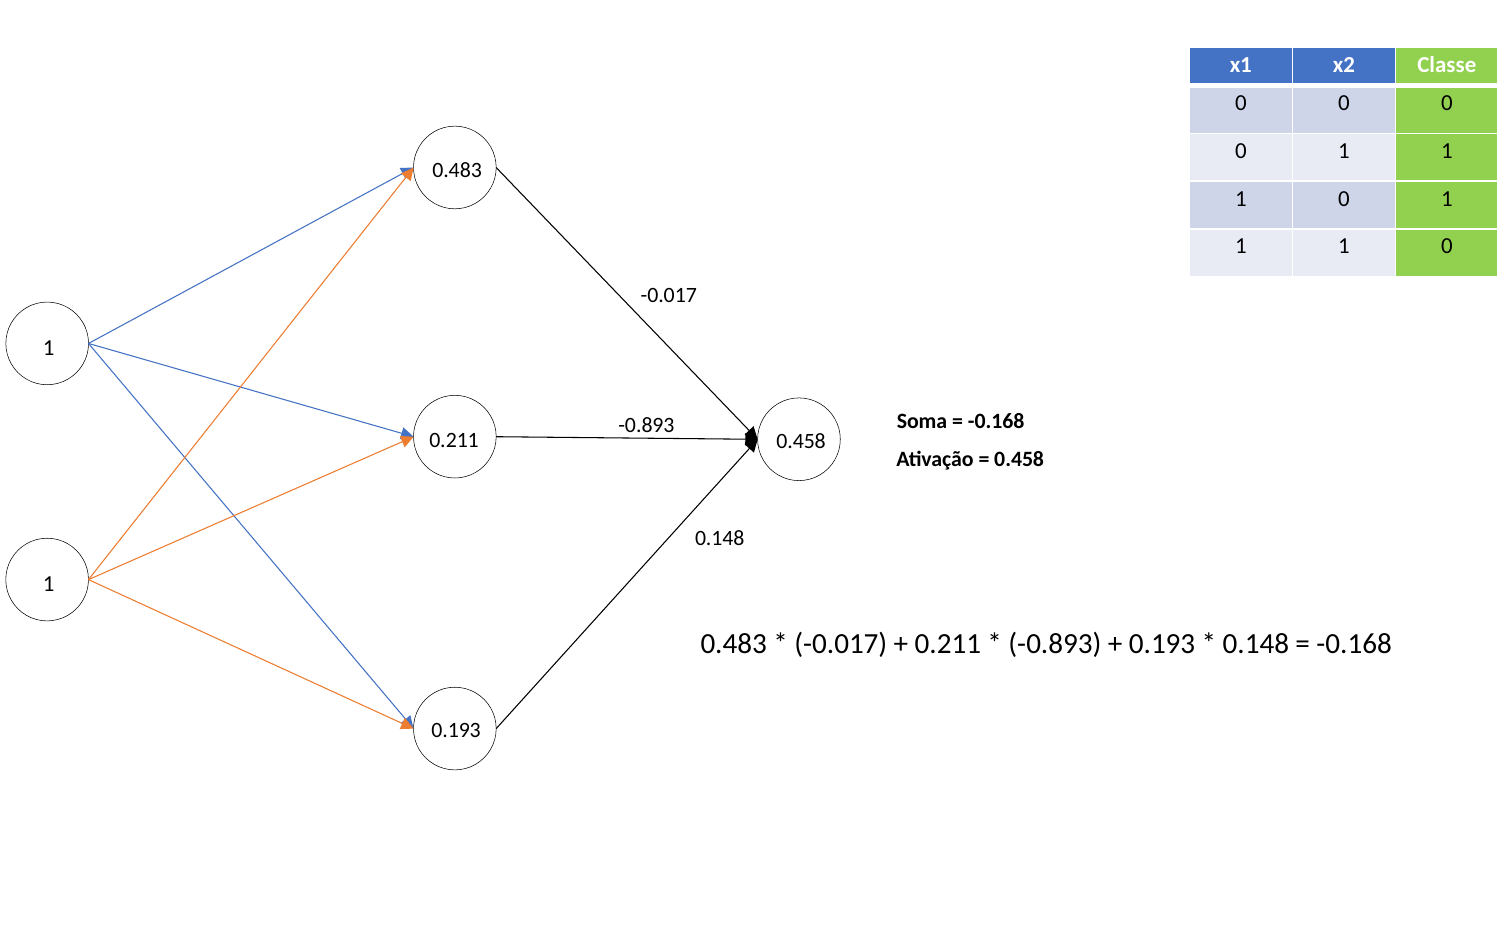

| x1 | x2 | Classe |
| --- | --- | --- |
| 0 | 0 | 0 |
| 0 | 1 | 1 |
| 1 | 0 | 1 |
| 1 | 1 | 0 |

-0.017

1

-0.893
0.148

1

0.483
Soma = -0.168
0.211
0.458
Ativação = 0.458
0.483 * (-0.017) + 0.211 * (-0.893) + 0.193 * 0.148 = -0.168
0.193